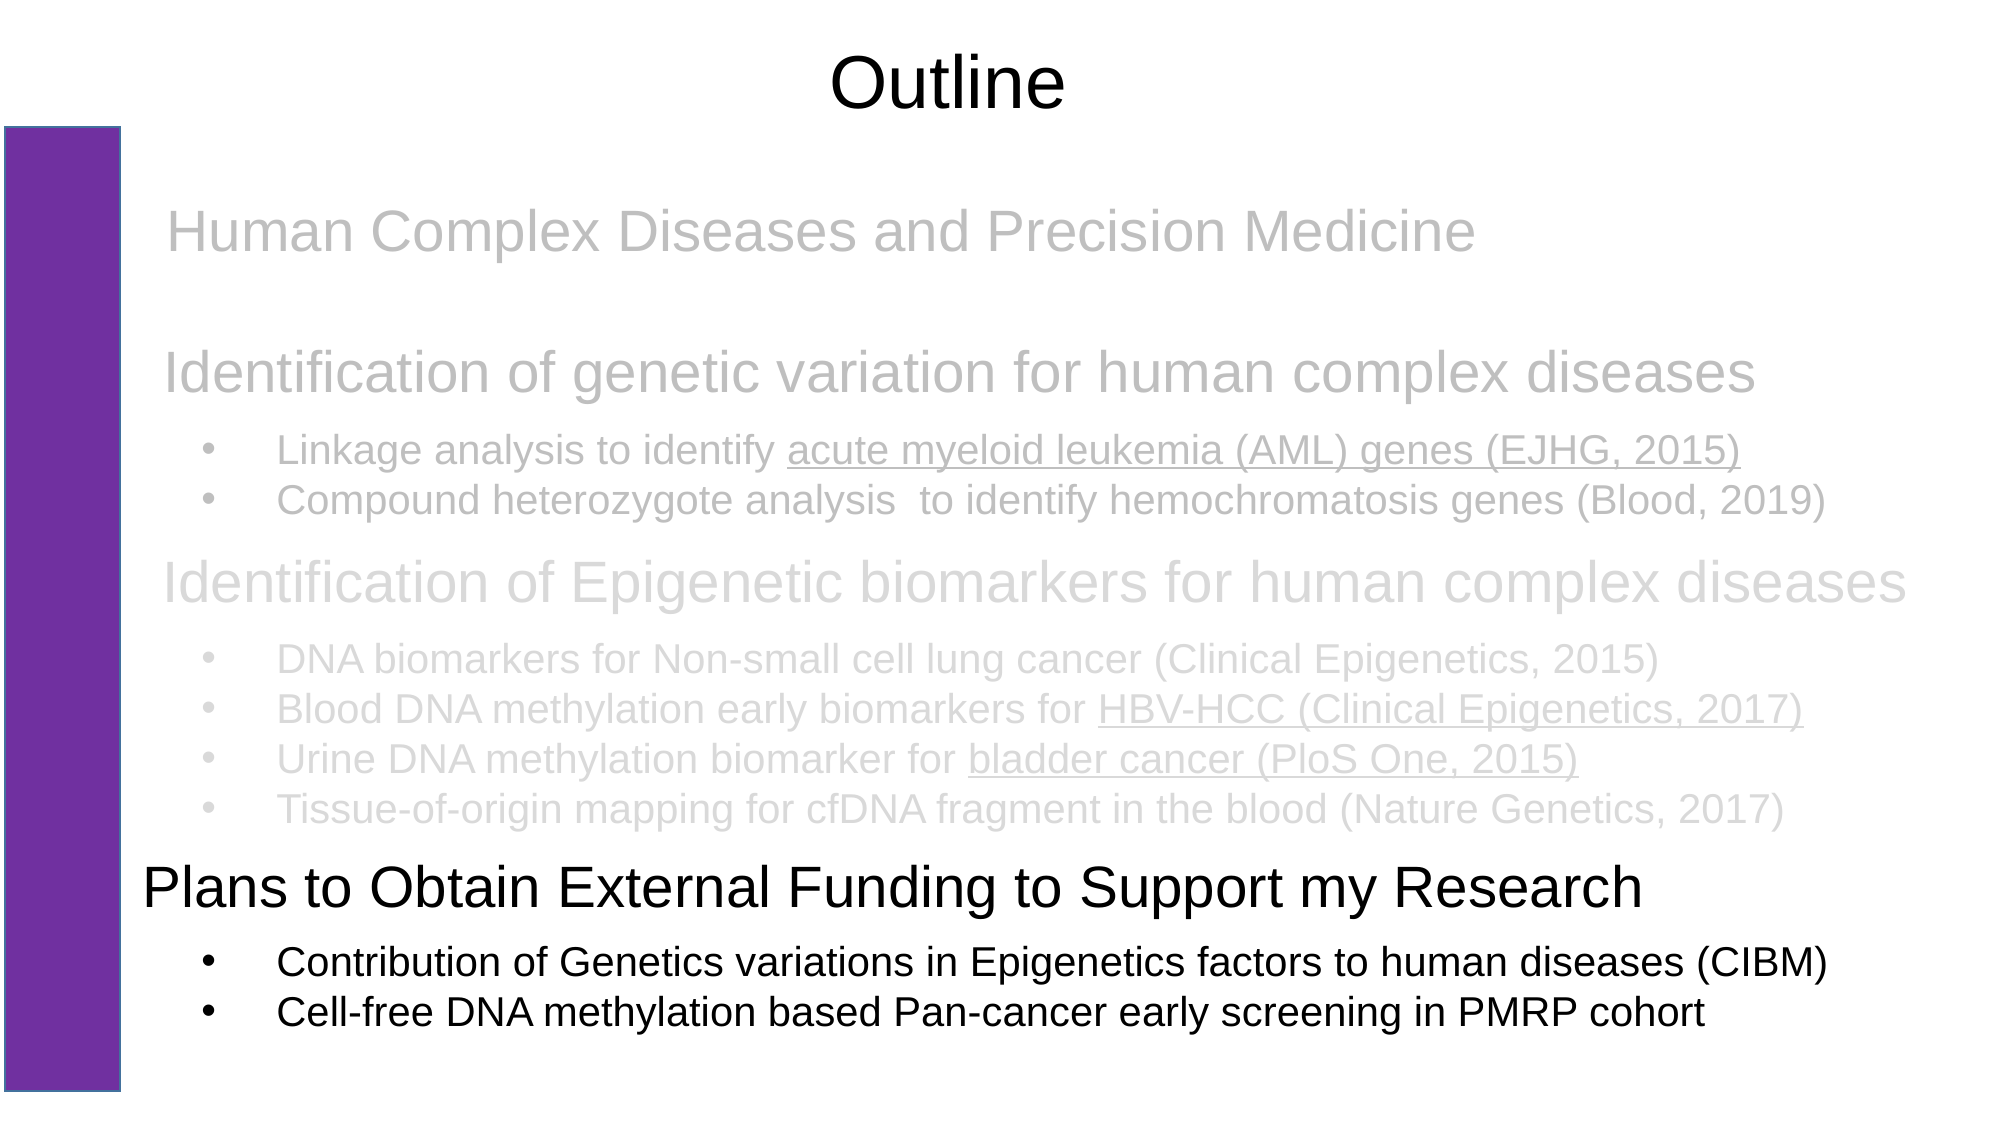

Outline

Human Complex Diseases and Precision Medicine
Identification of genetic variation for human complex diseases
Linkage analysis to identify acute myeloid leukemia (AML) genes (EJHG, 2015)
Compound heterozygote analysis  to identify hemochromatosis genes (Blood, 2019)

Identification of Epigenetic biomarkers for human complex diseases
DNA biomarkers for Non-small cell lung cancer (Clinical Epigenetics, 2015)
Blood DNA methylation early biomarkers for HBV-HCC (Clinical Epigenetics, 2017)
Urine DNA methylation biomarker for bladder cancer (PloS One, 2015)
Tissue-of-origin mapping for cfDNA fragment in the blood (Nature Genetics, 2017)
Plans to Obtain External Funding to Support my Research
Contribution of Genetics variations in Epigenetics factors to human diseases (CIBM)
Cell-free DNA methylation based Pan-cancer early screening in PMRP cohort